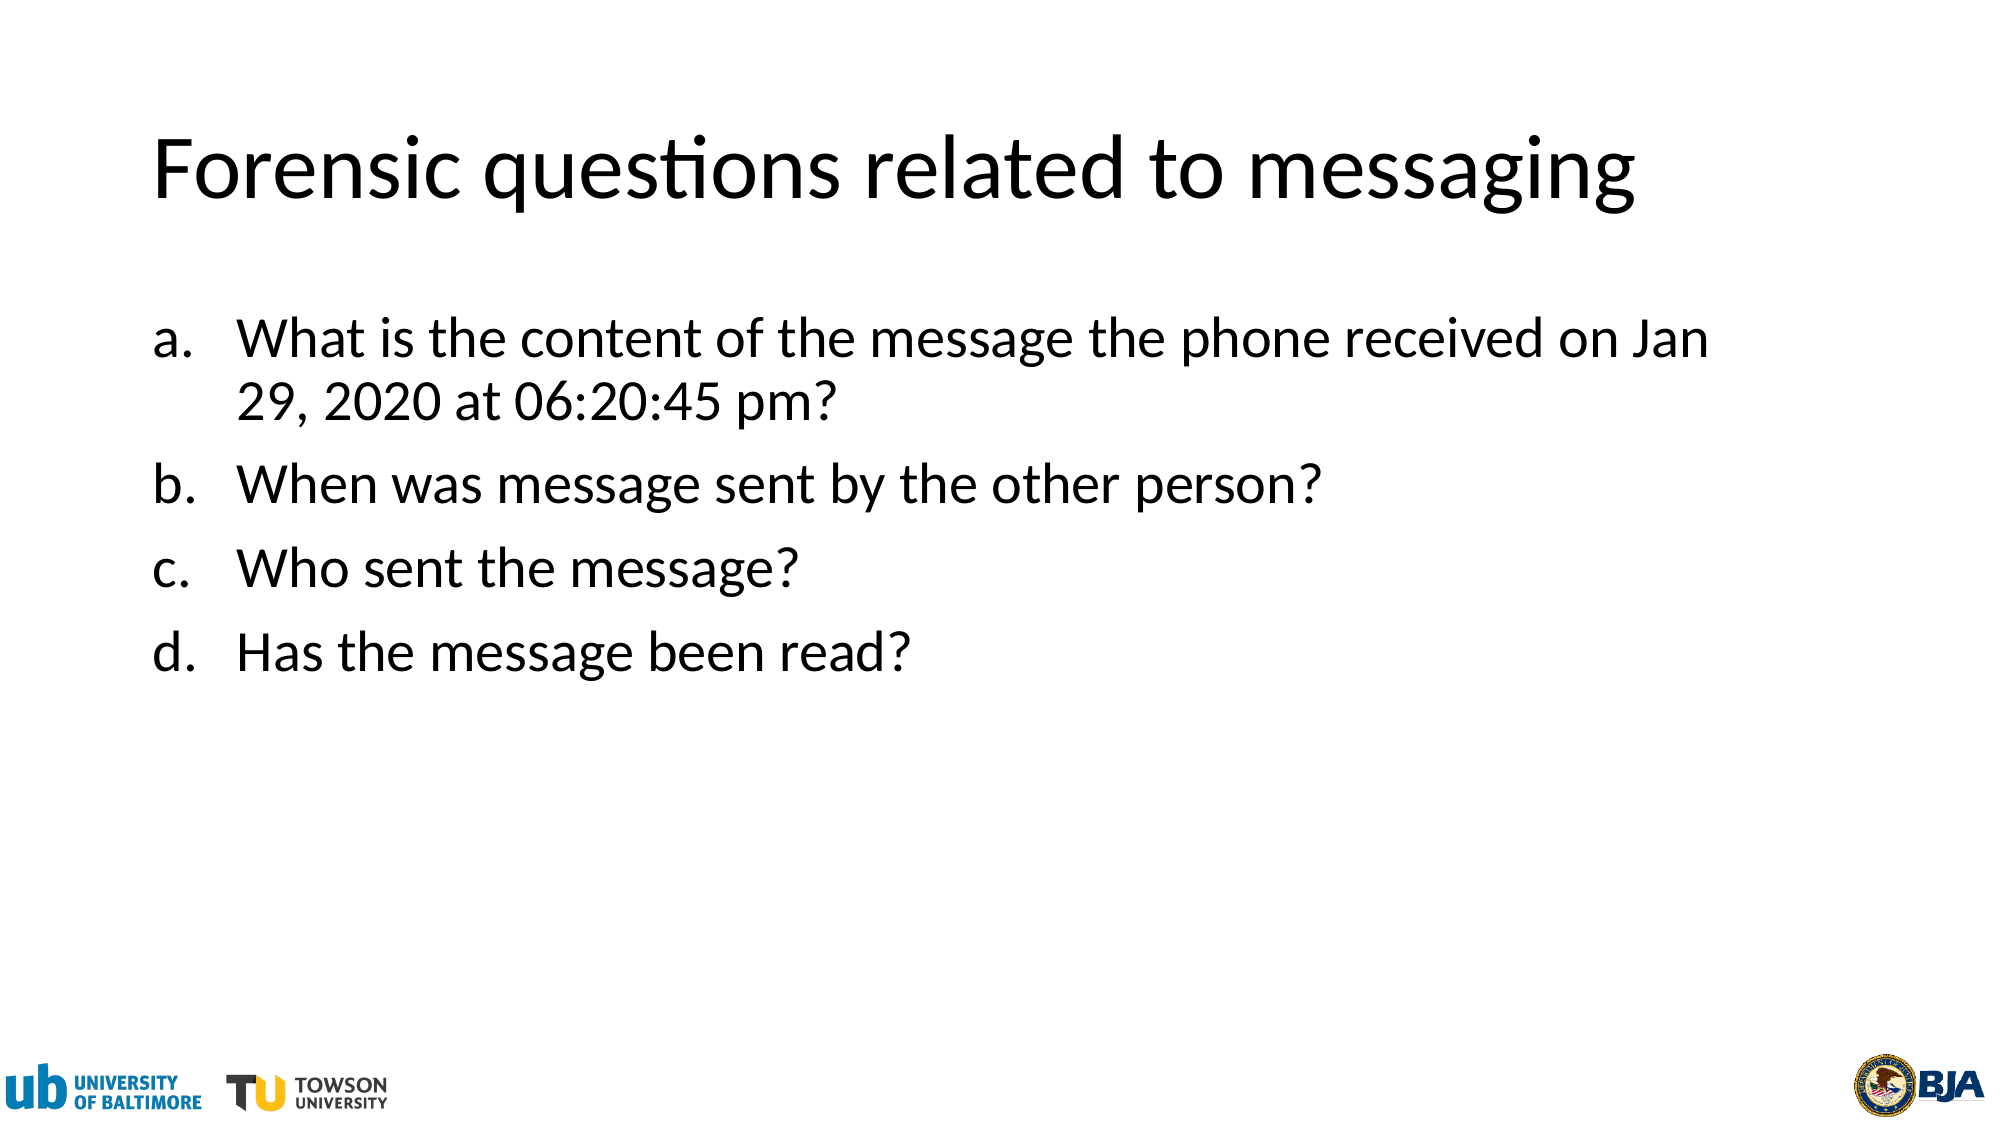

# Forensic questions related to messaging
What is the content of the message the phone received on Jan 29, 2020 at 06:20:45 pm?
When was message sent by the other person?
Who sent the message?
Has the message been read?